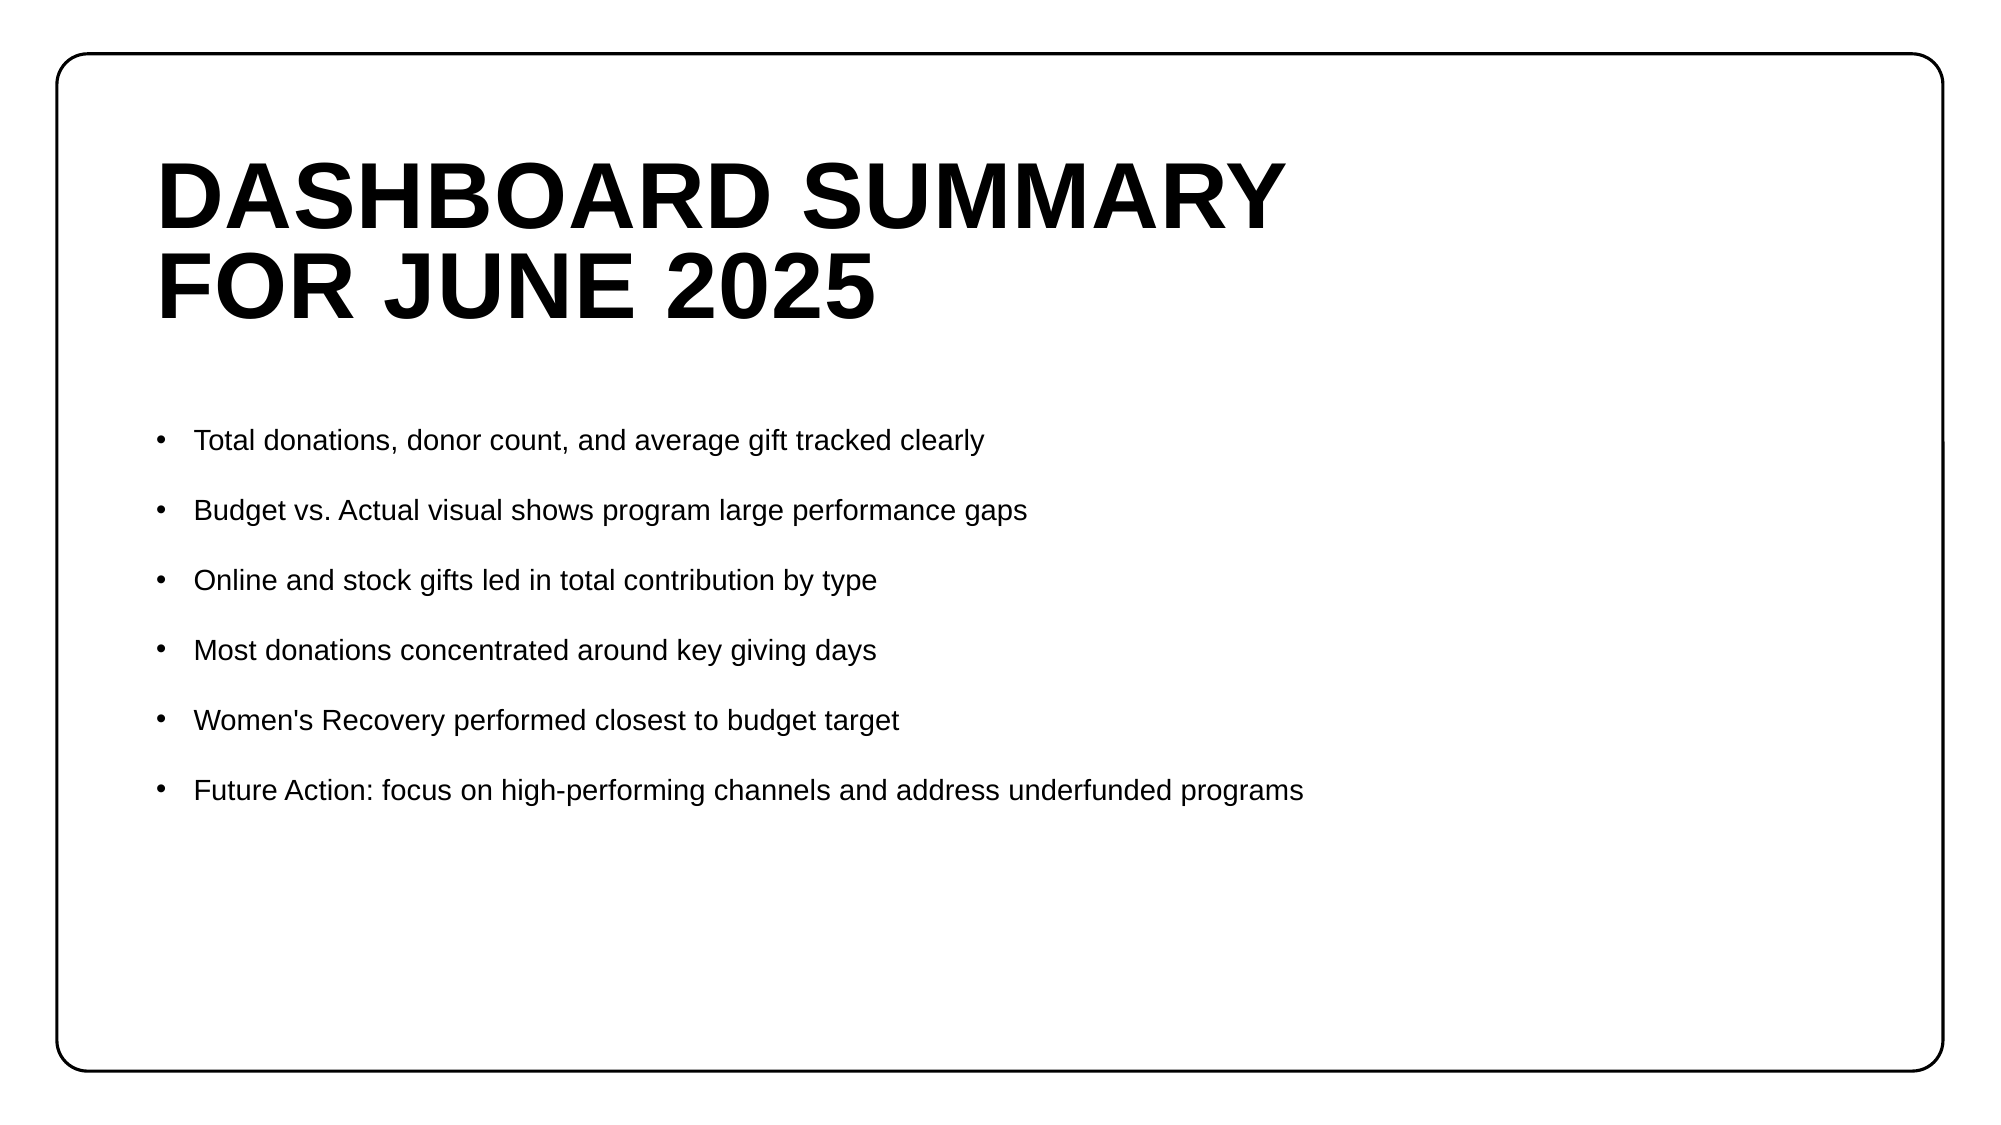

# Dashboard Summary for June 2025
Total donations, donor count, and average gift tracked clearly
Budget vs. Actual visual shows program large performance gaps
Online and stock gifts led in total contribution by type
Most donations concentrated around key giving days
Women's Recovery performed closest to budget target
Future Action: focus on high-performing channels and address underfunded programs